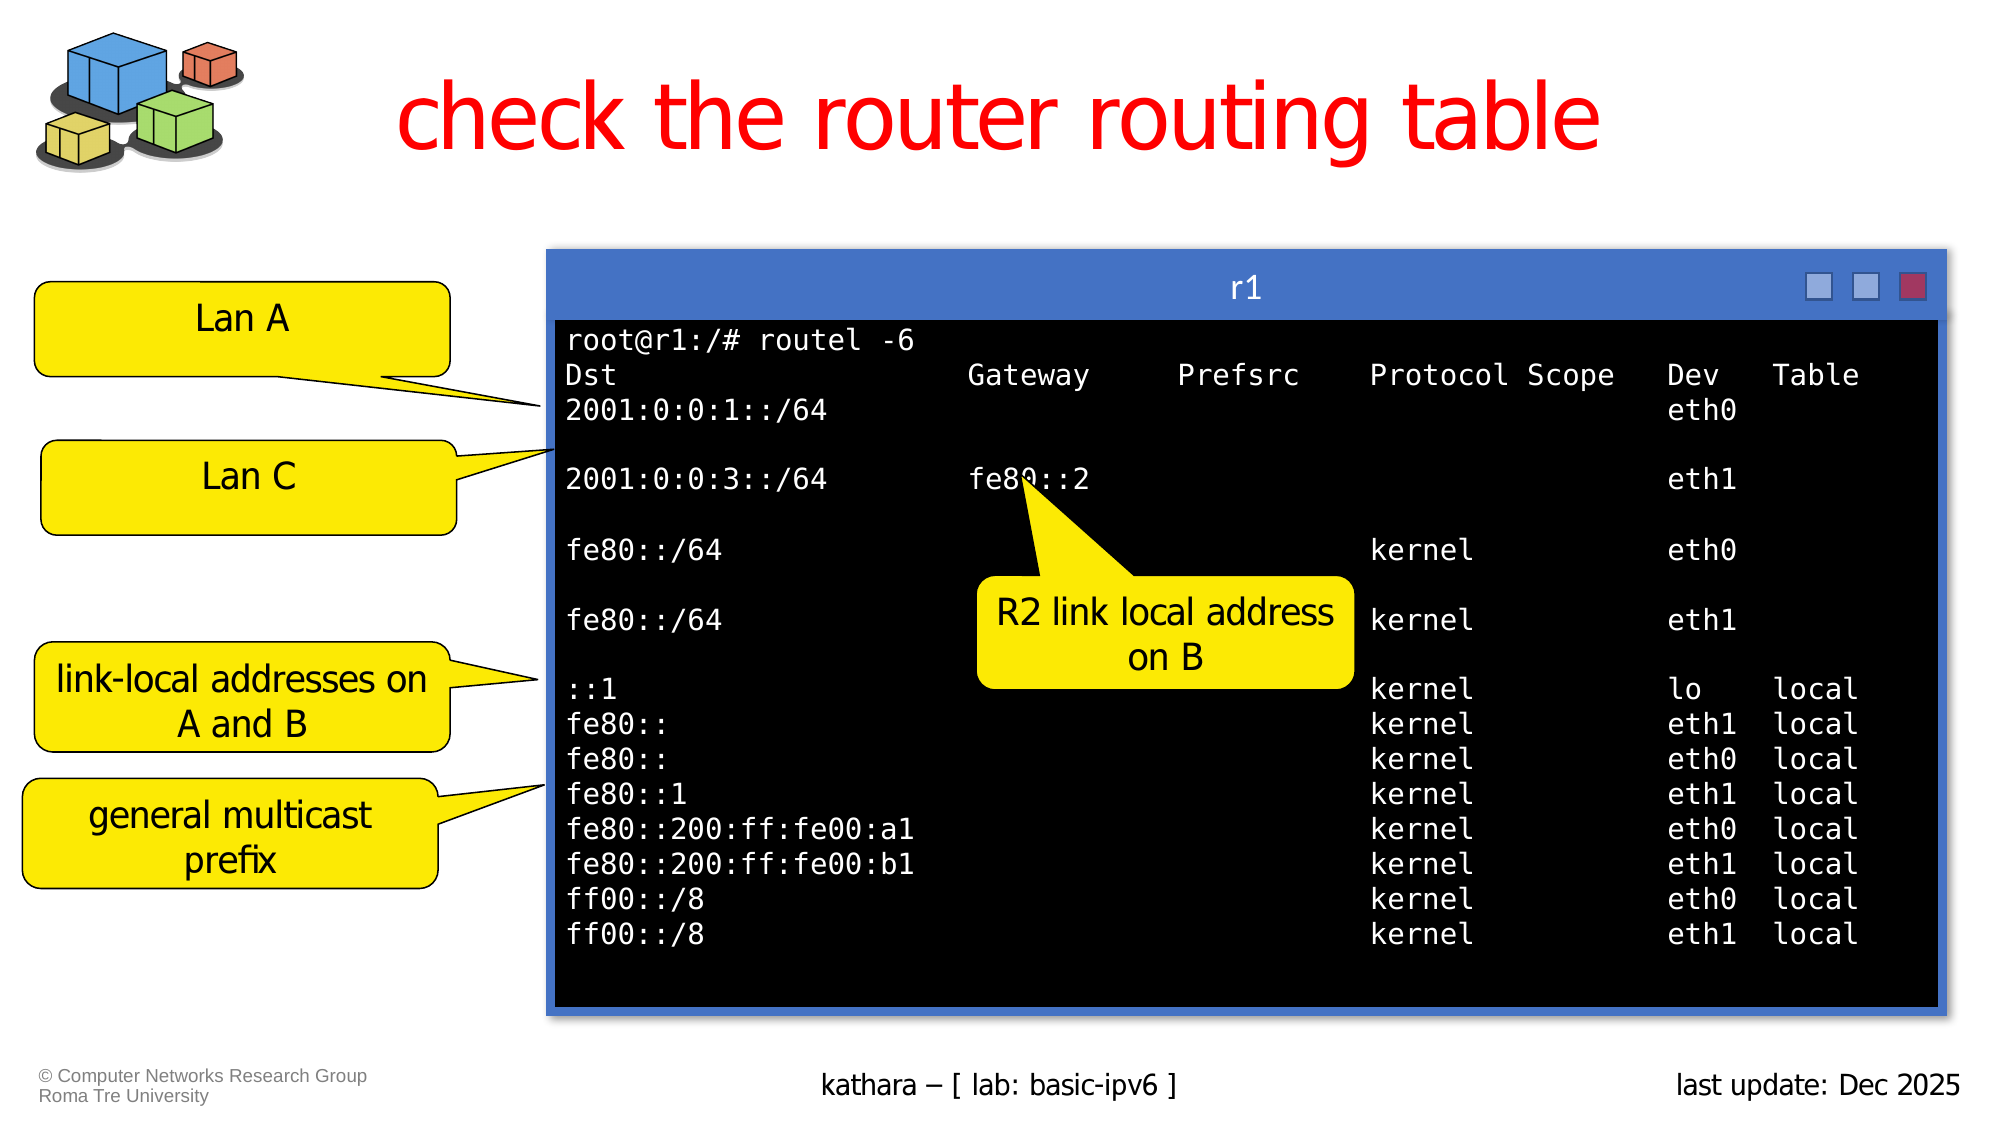

# check the router routing table
r1

root@r1:/# routel -6
Dst                    Gateway     Prefsrc    Protocol Scope   Dev   Table
2001:0:0:1::/64                                                eth0
2001:0:0:3::/64        fe80::2                                 eth1
fe80::/64                                     kernel           eth0
fe80::/64                                     kernel           eth1
::1                                           kernel           lo    local
fe80::                                        kernel           eth1  local
fe80::                                        kernel           eth0  local
fe80::1                                       kernel           eth1  local
fe80::200:ff:fe00:a1                          kernel           eth0  local
fe80::200:ff:fe00:b1                          kernel           eth1  local
ff00::/8                                      kernel           eth0  local
ff00::/8                                      kernel           eth1  local
Lan A
Lan C
R2 link local address on B
link-local addresses on A and B
general multicast prefix
kathara – [ lab: basic-ipv6 ]
last update: Dec 2025